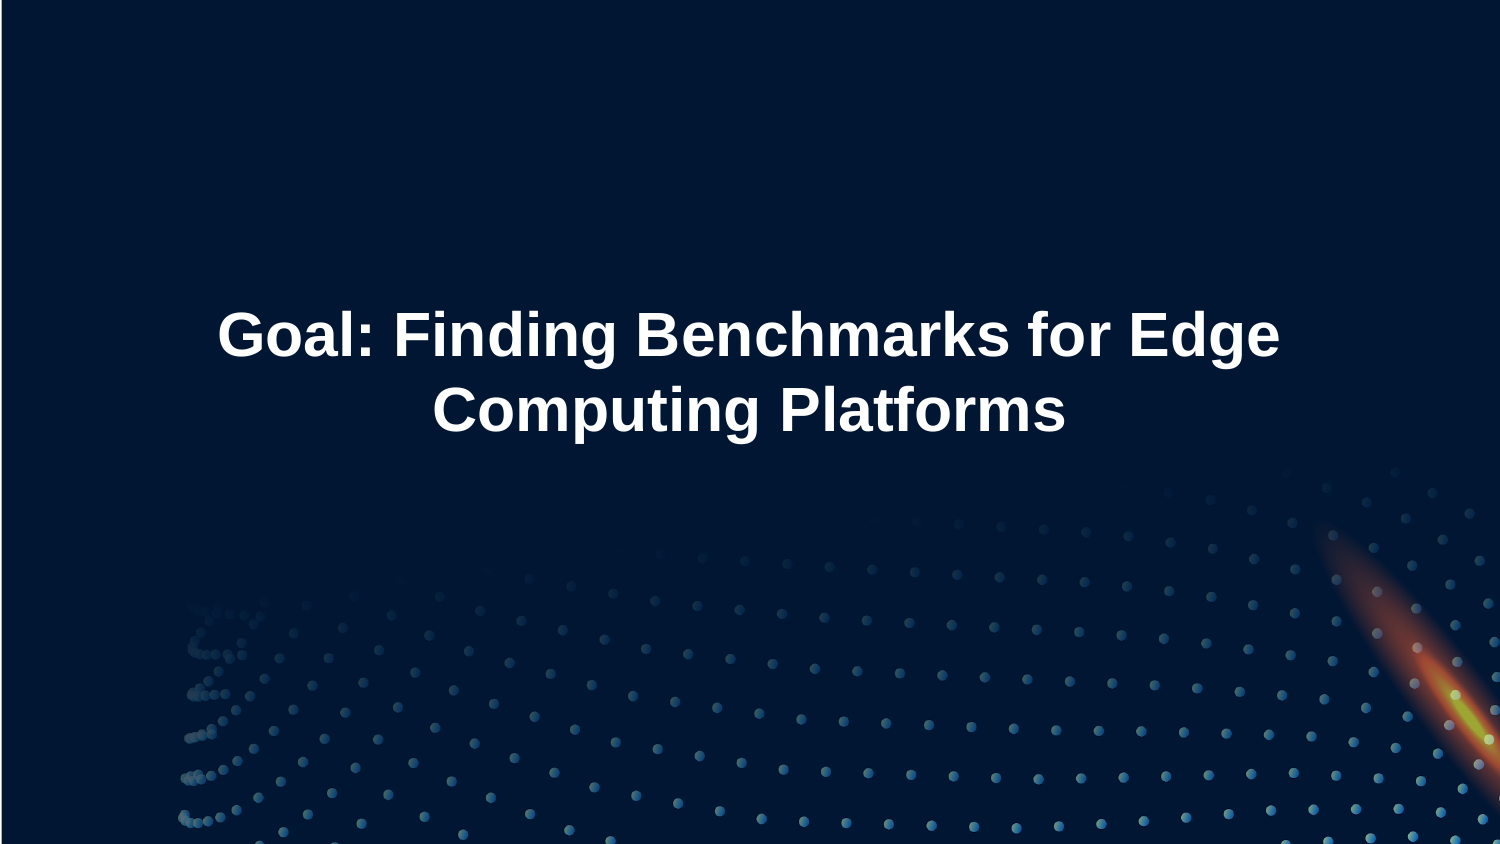

# Goal: Finding Benchmarks for Edge Computing Platforms